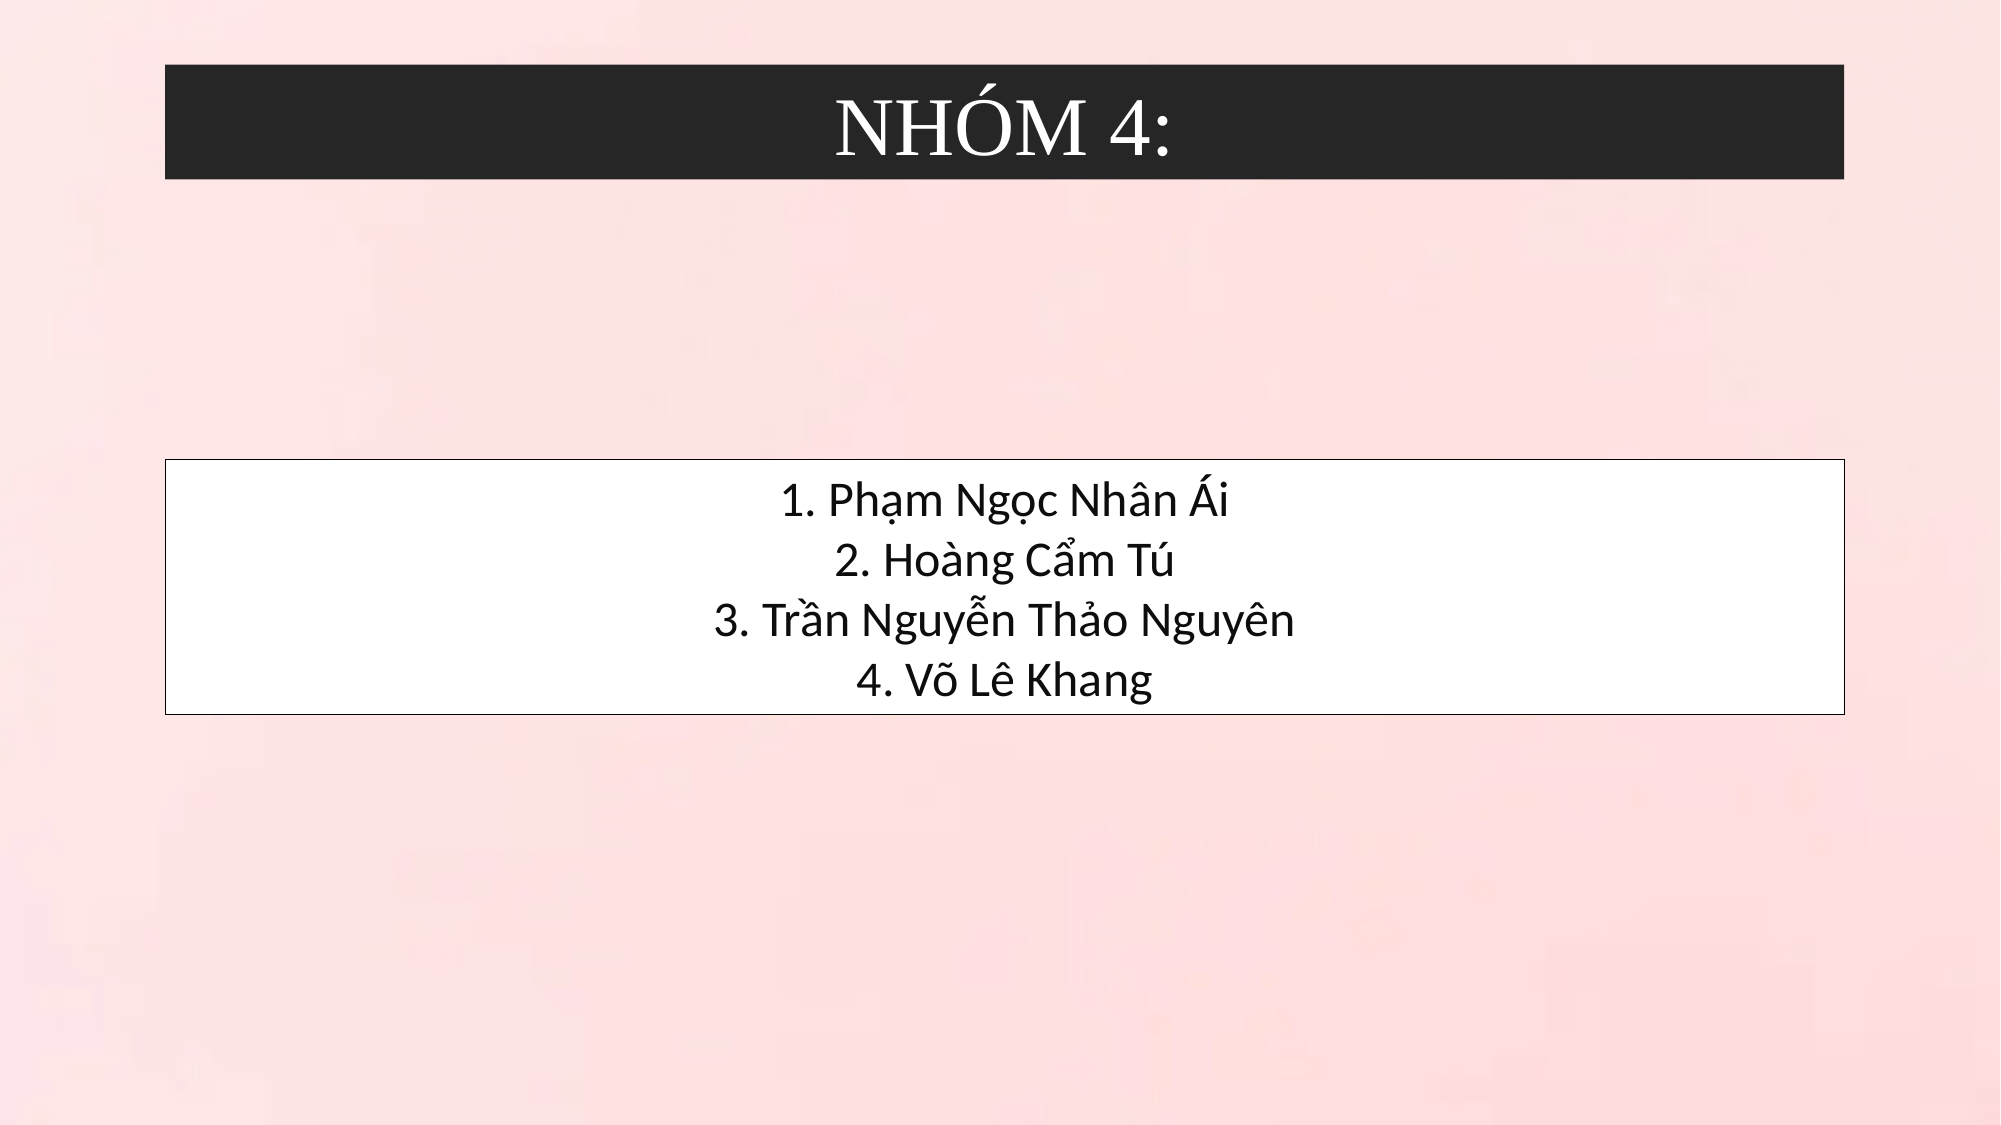

NHÓM 4:
1. Phạm Ngọc Nhân Ái
2. Hoàng Cẩm Tú
3. Trần Nguyễn Thảo Nguyên
4. Võ Lê Khang